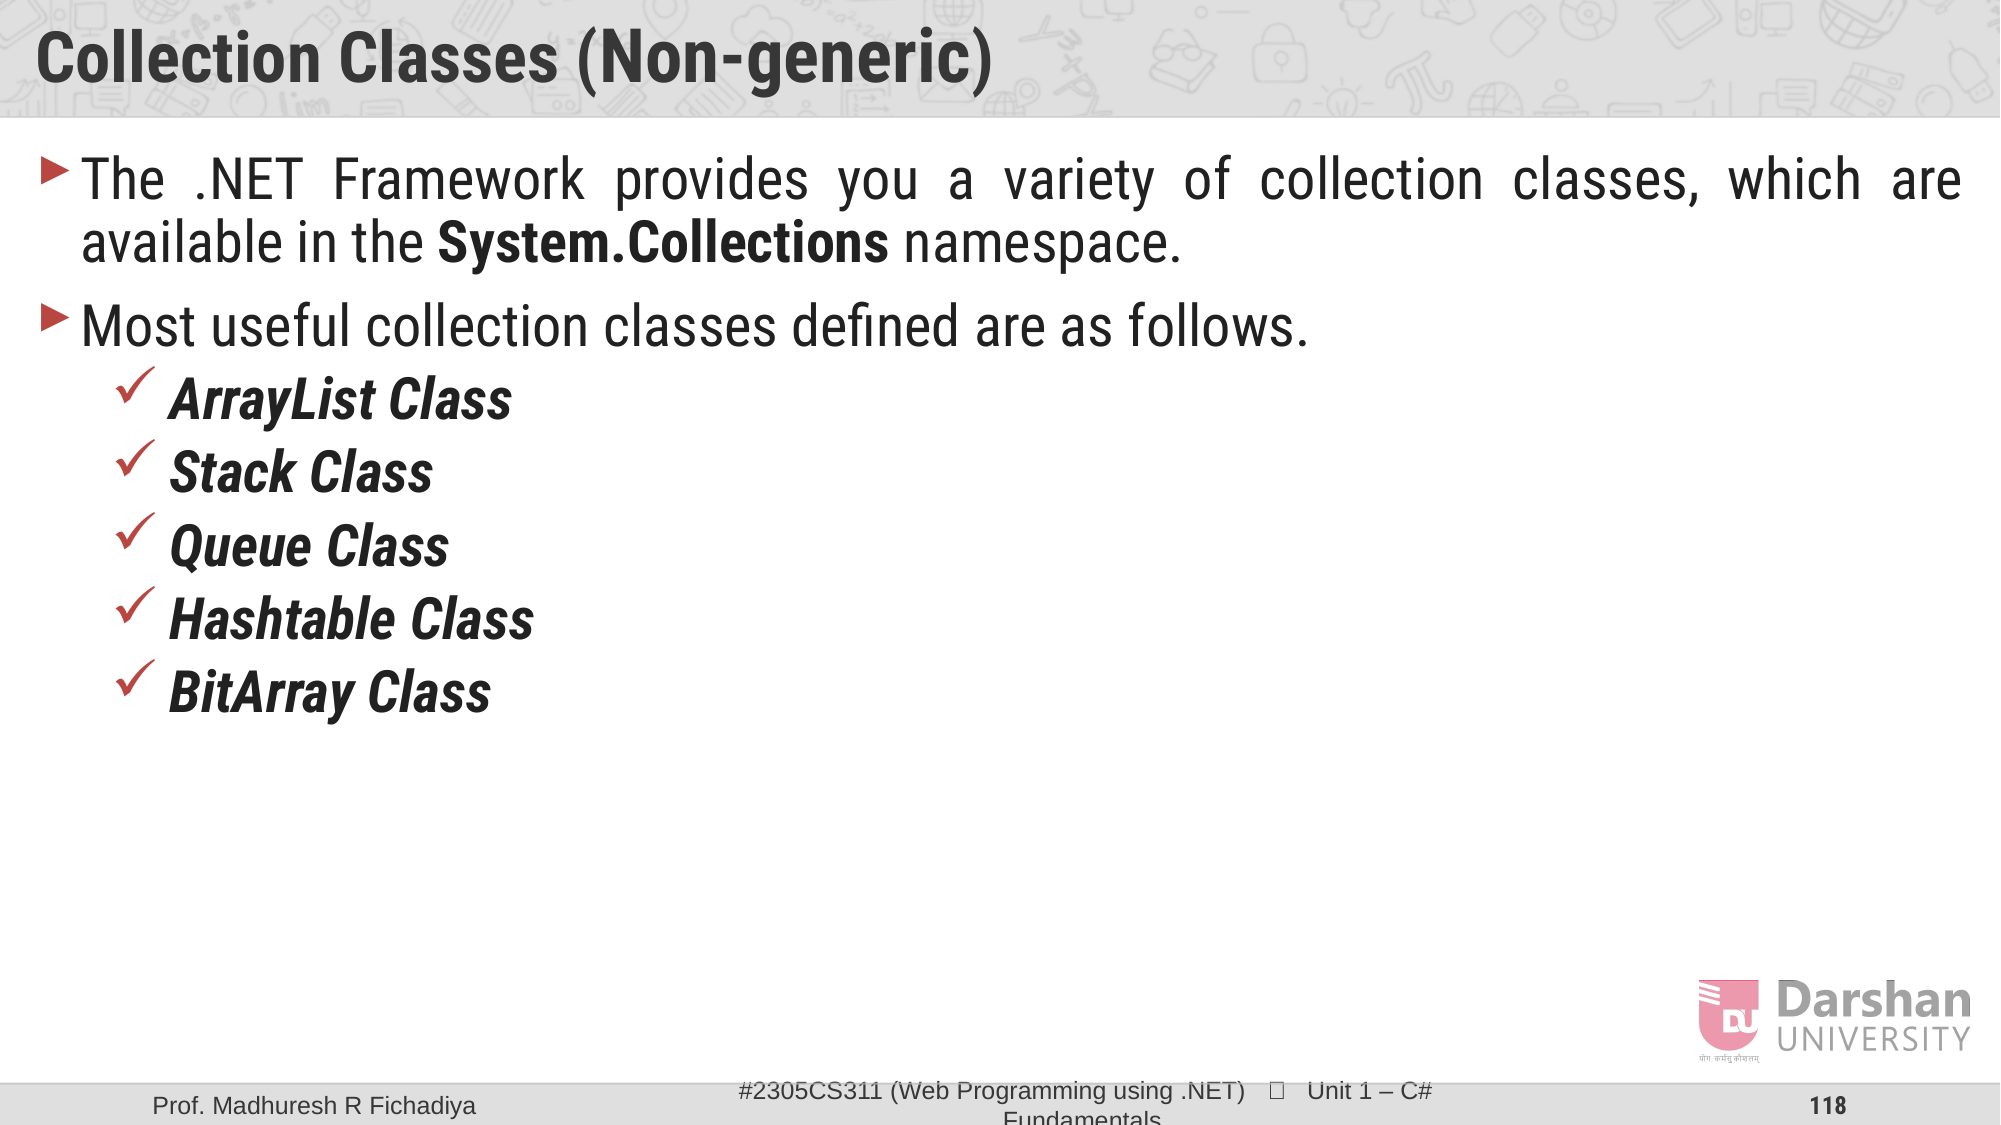

# Collection Classes (Non-generic)
The .NET Framework provides you a variety of collection classes, which are available in the System.Collections namespace.
Most useful collection classes defined are as follows.
ArrayList Class
Stack Class
Queue Class
Hashtable Class
BitArray Class